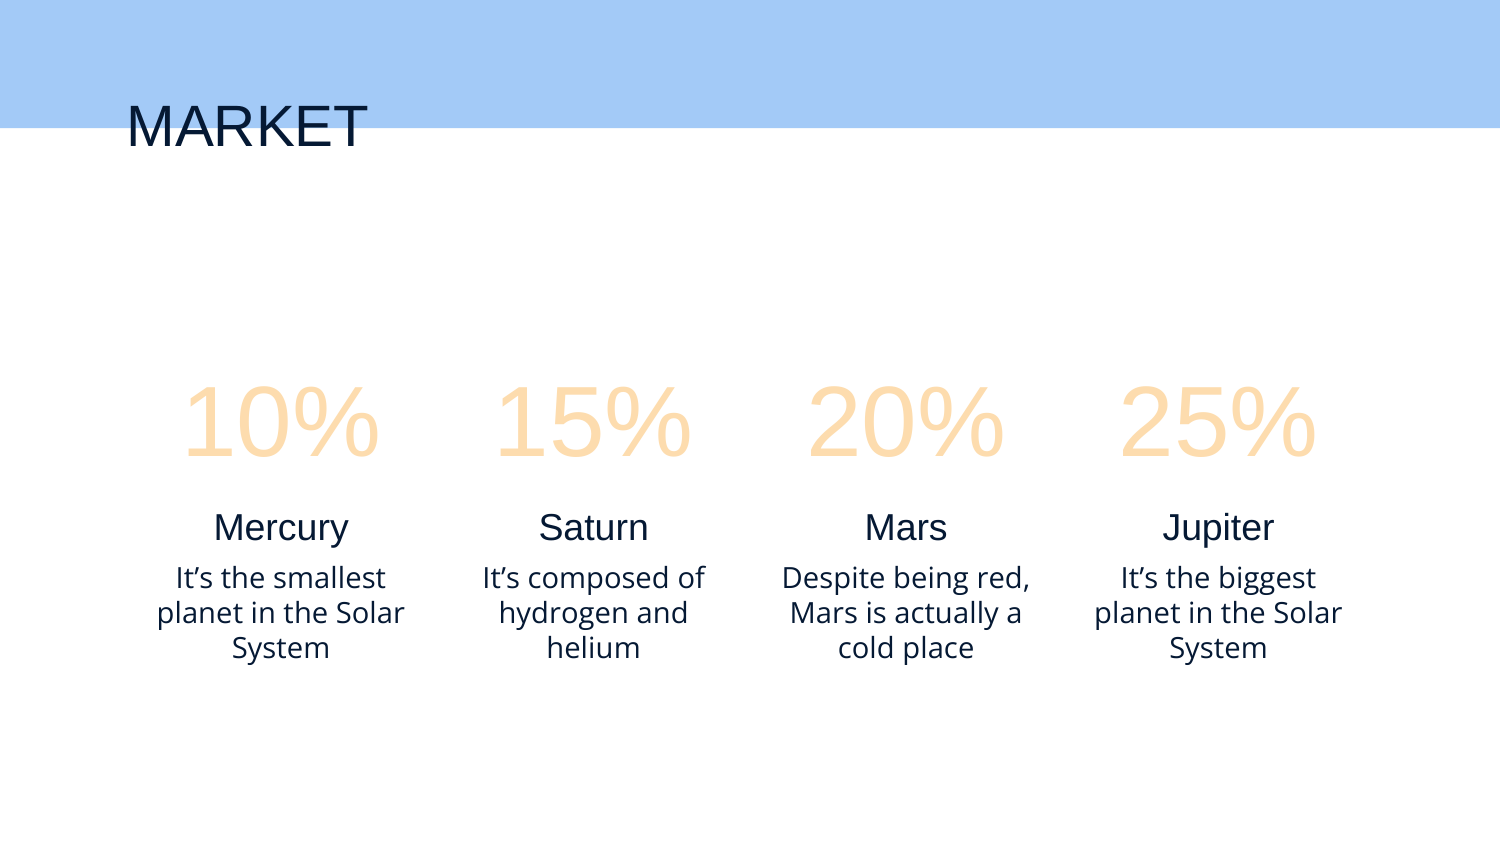

MARKET
# 10%
15%
20%
25%
Mercury
Saturn
Mars
Jupiter
It’s the smallest planet in the Solar System
It’s composed of hydrogen and helium

Despite being red, Mars is actually a cold place
It’s the biggest planet in the Solar System